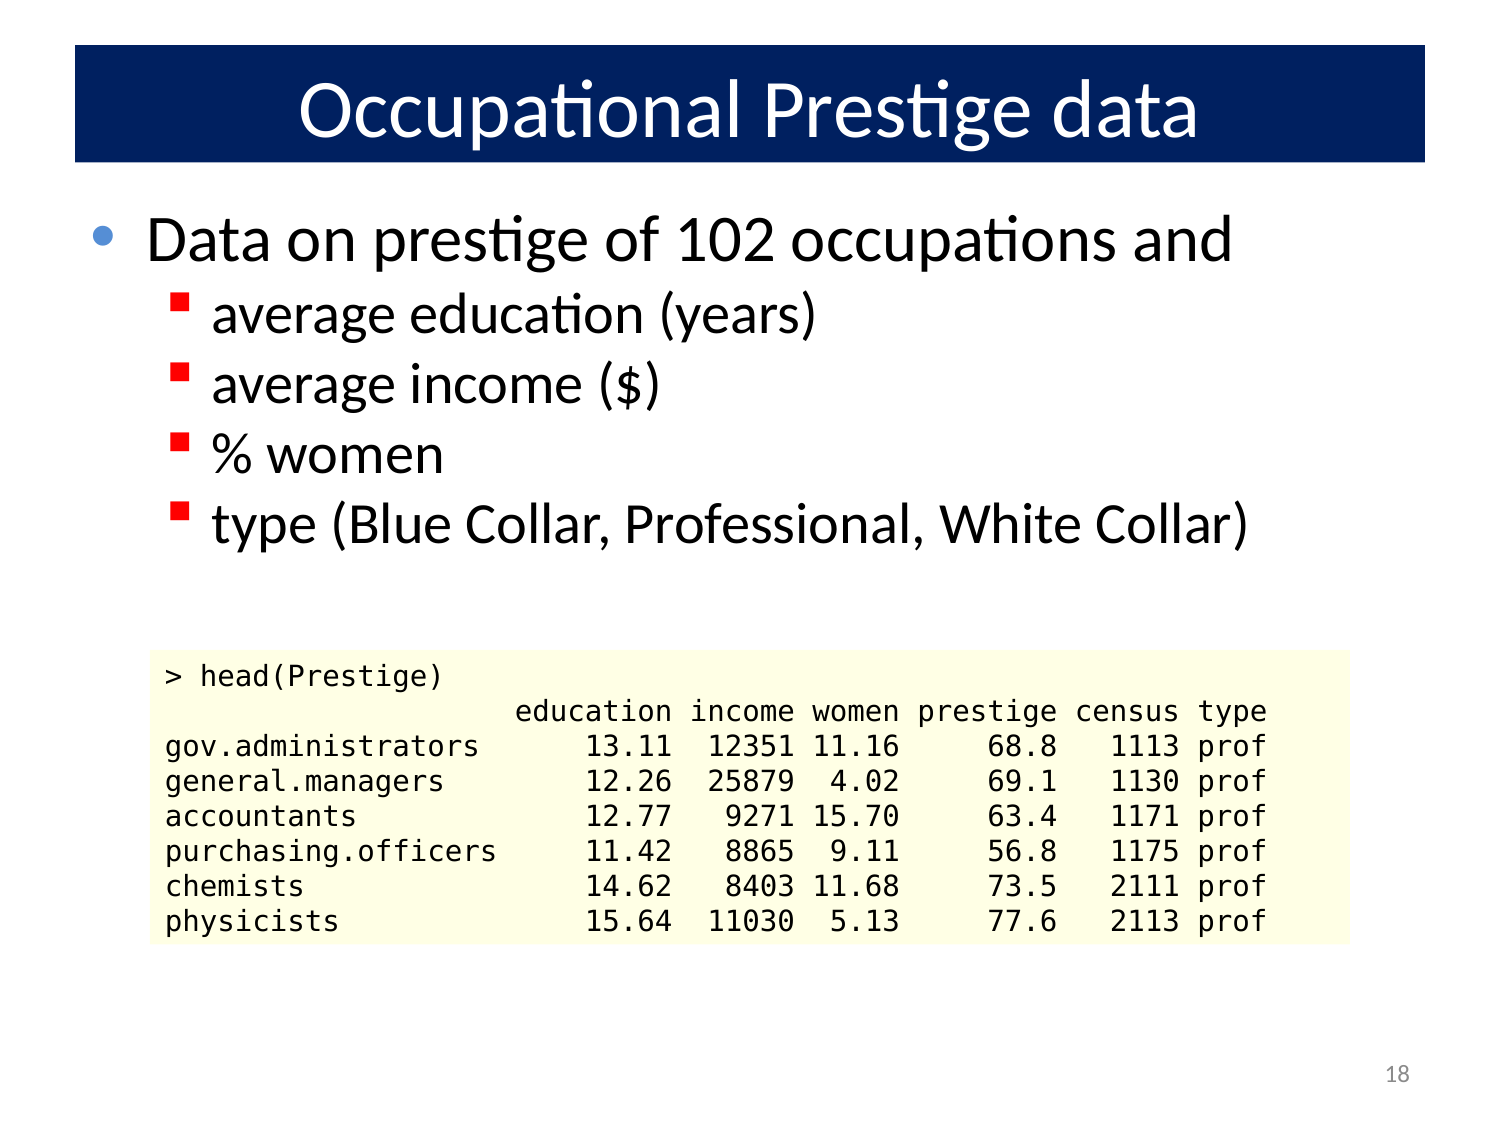

# Occupational Prestige data
Data on prestige of 102 occupations and
average education (years)
average income ($)
% women
type (Blue Collar, Professional, White Collar)
> head(Prestige)
                    education income women prestige census type
gov.administrators      13.11  12351 11.16     68.8   1113 prof
general.managers        12.26  25879  4.02     69.1   1130 prof
accountants             12.77   9271 15.70     63.4   1171 prof
purchasing.officers     11.42   8865  9.11     56.8   1175 prof
chemists                14.62   8403 11.68     73.5   2111 prof
physicists              15.64  11030  5.13     77.6   2113 prof
18